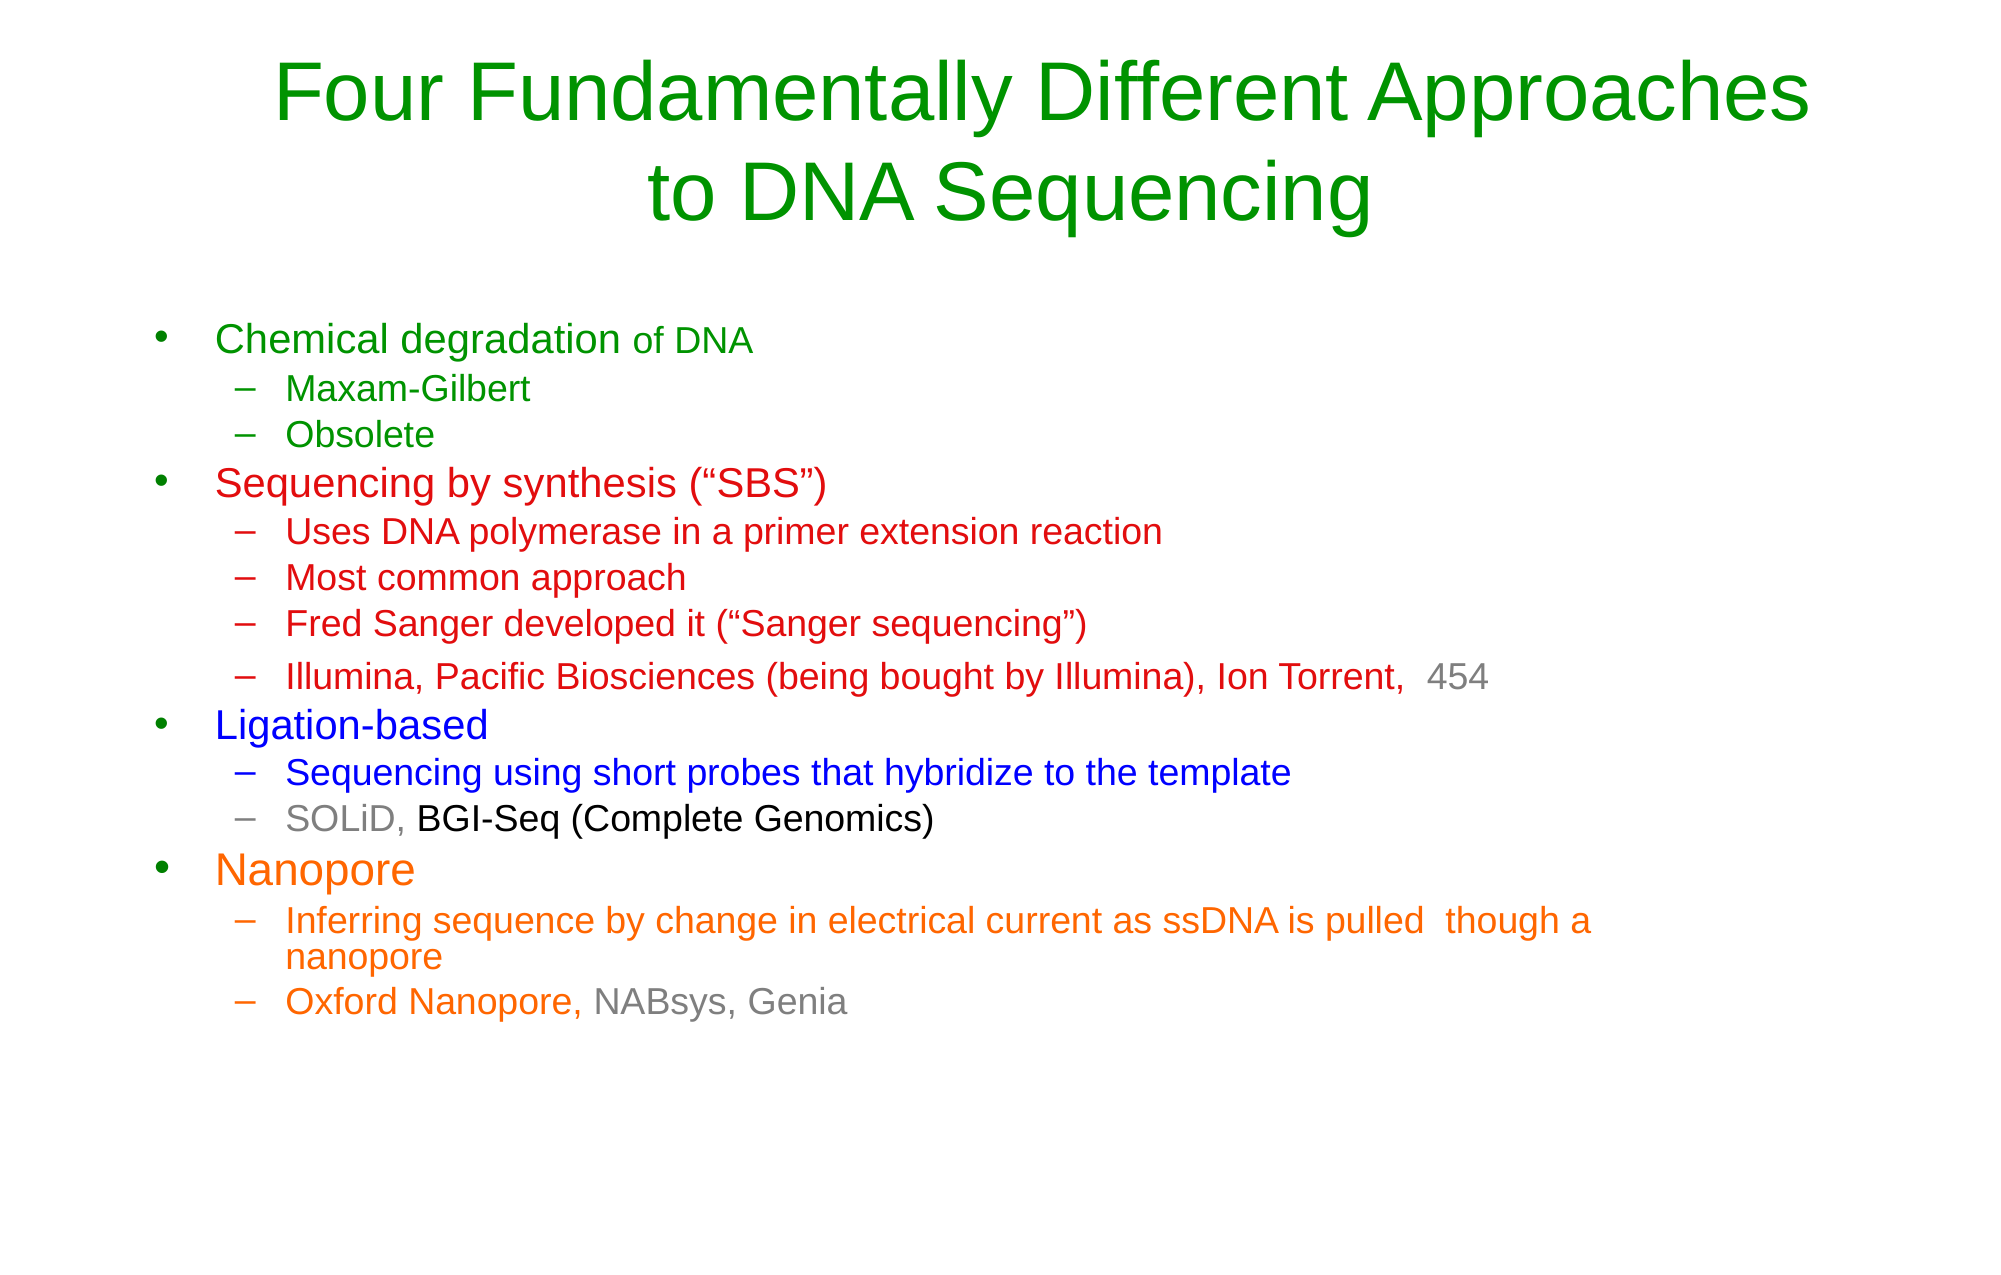

# Four Fundamentally Different Approaches to DNA Sequencing
Chemical degradation of DNA
Maxam-Gilbert
Obsolete
Sequencing by synthesis (“SBS”)
Uses DNA polymerase in a primer extension reaction
Most common approach
Fred Sanger developed it (“Sanger sequencing”)
Illumina, Pacific Biosciences (being bought by Illumina), Ion Torrent,  454
Ligation-based
Sequencing using short probes that hybridize to the template
SOLiD, BGI-Seq (Complete Genomics)
Nanopore
Inferring sequence by change in electrical current as ssDNA is pulled  though a nanopore
Oxford Nanopore, NABsys, Genia